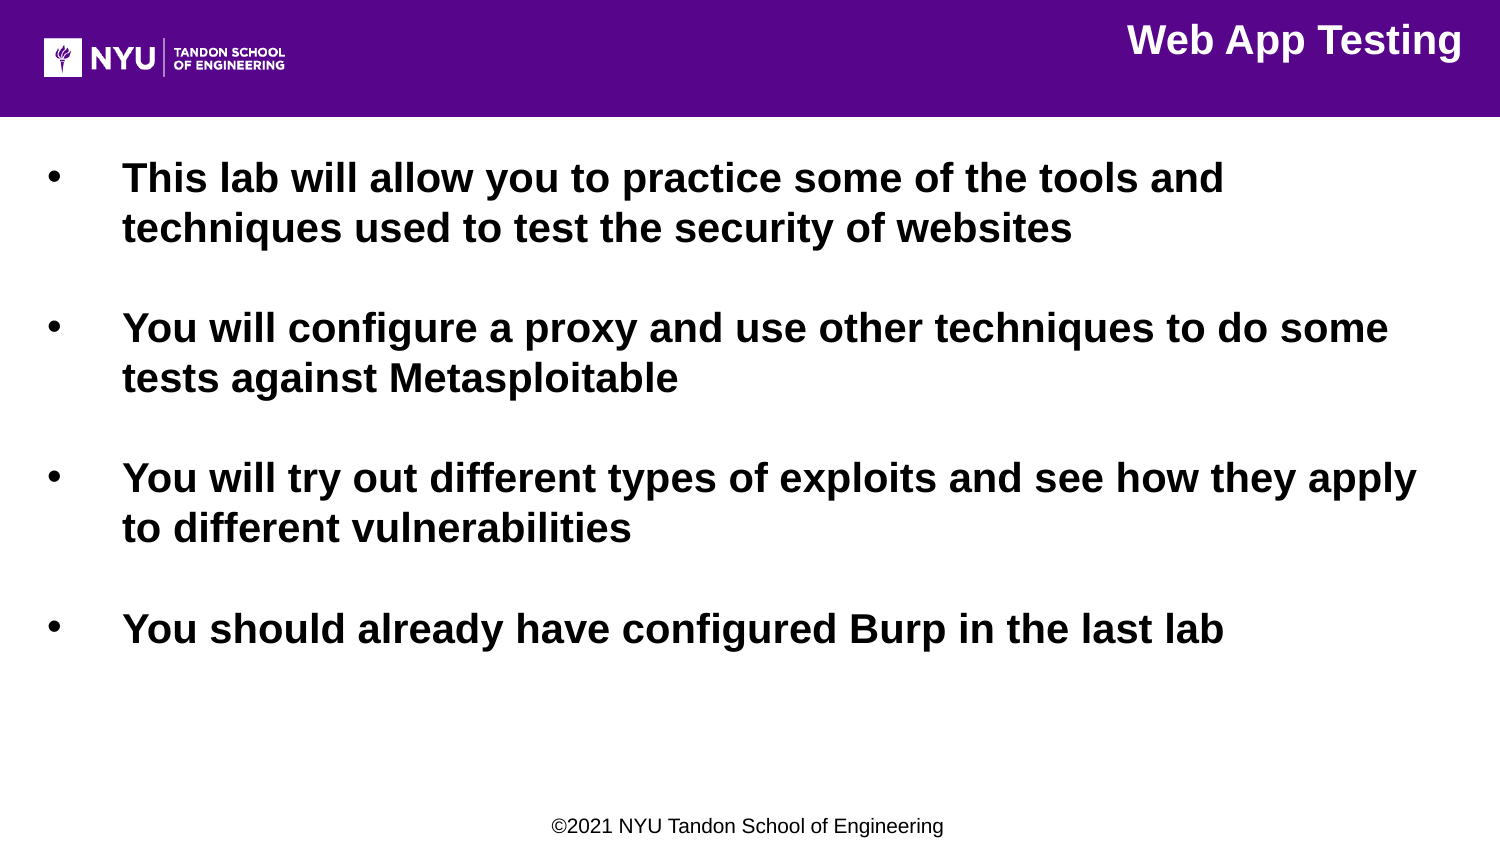

Web App Testing
This lab will allow you to practice some of the tools and techniques used to test the security of websites

You will configure a proxy and use other techniques to do some tests against Metasploitable

You will try out different types of exploits and see how they apply to different vulnerabilities

You should already have configured Burp in the last lab